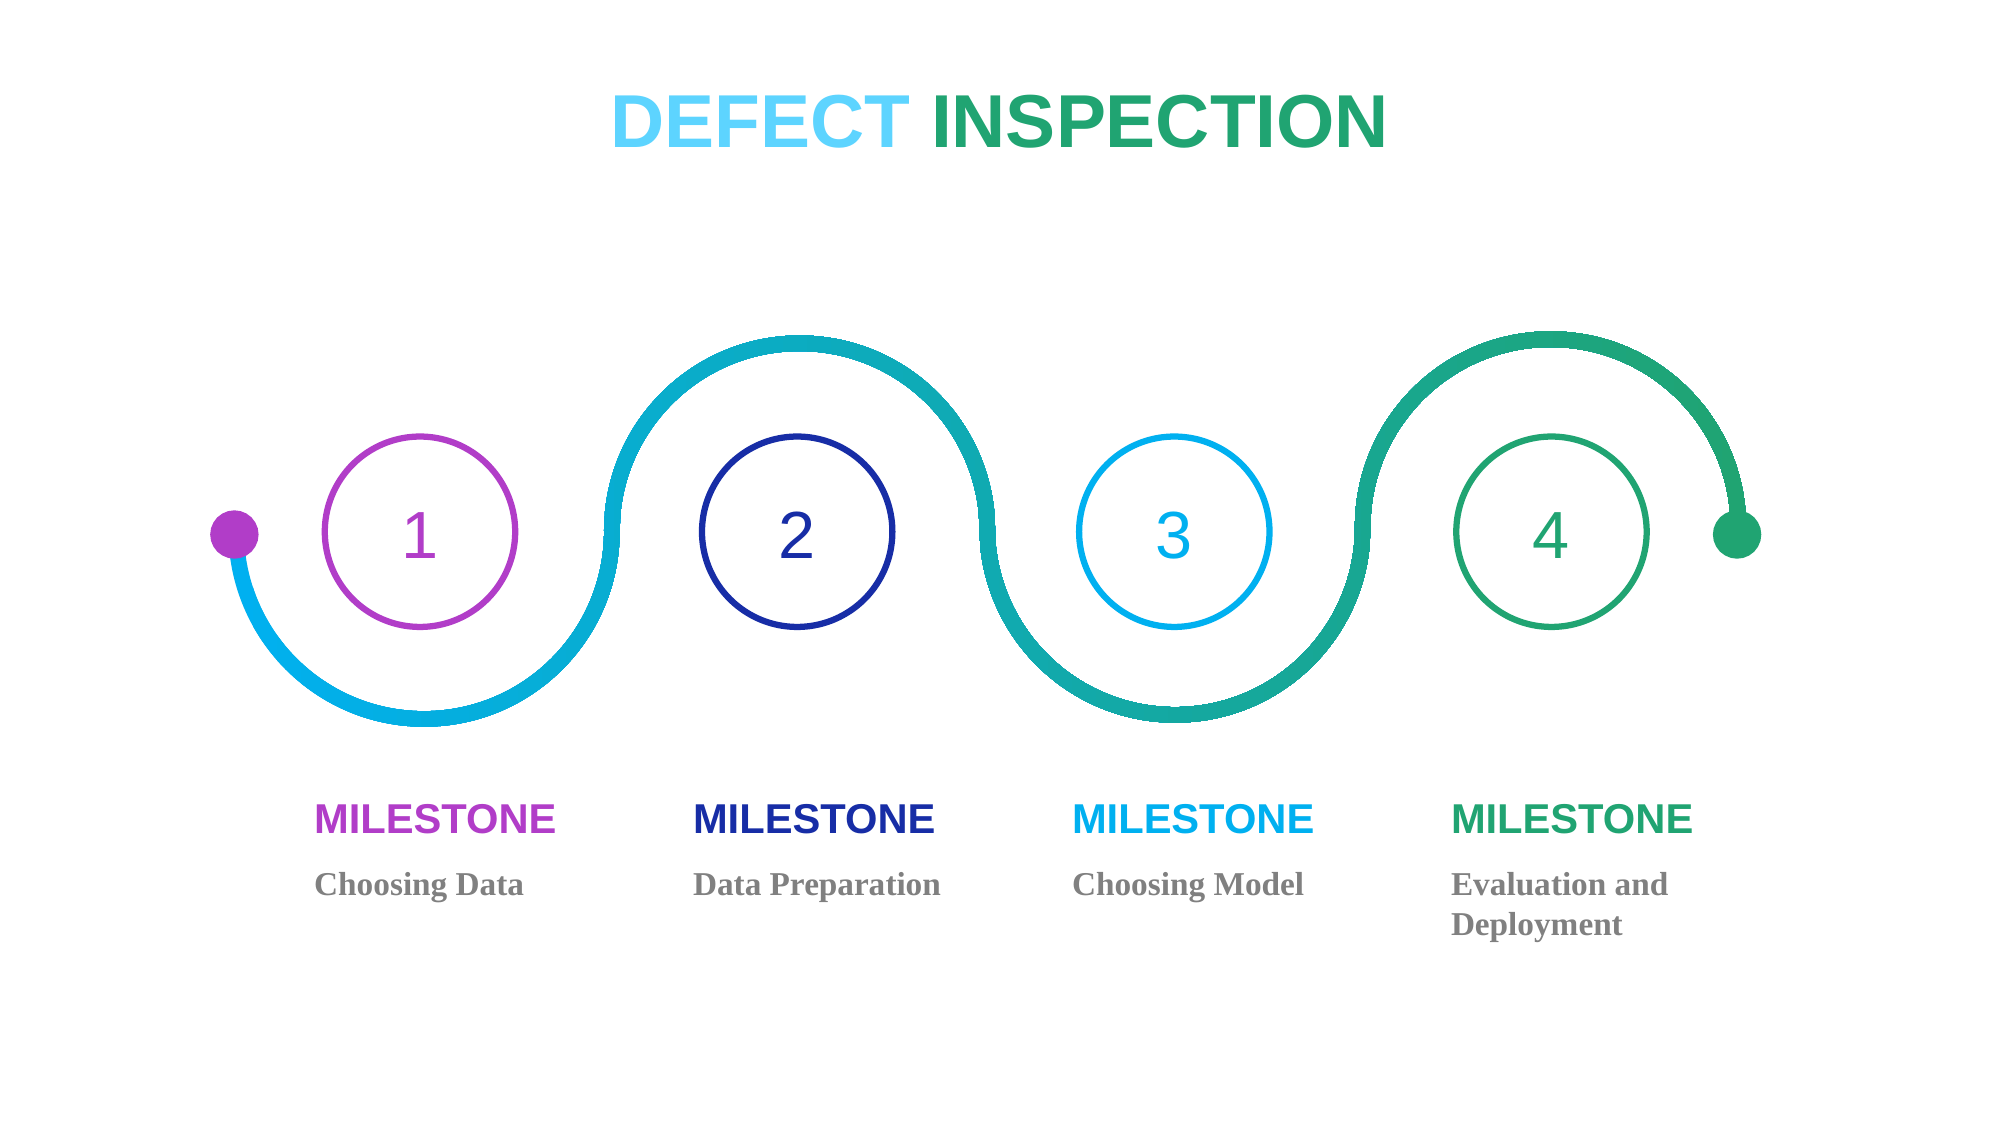

# Defect Inspection

1
2
3
4

MILESTONE
MILESTONE
MILESTONE
MILESTONE
Choosing Data

Data Preparation

Choosing Model

Evaluation and Deployment